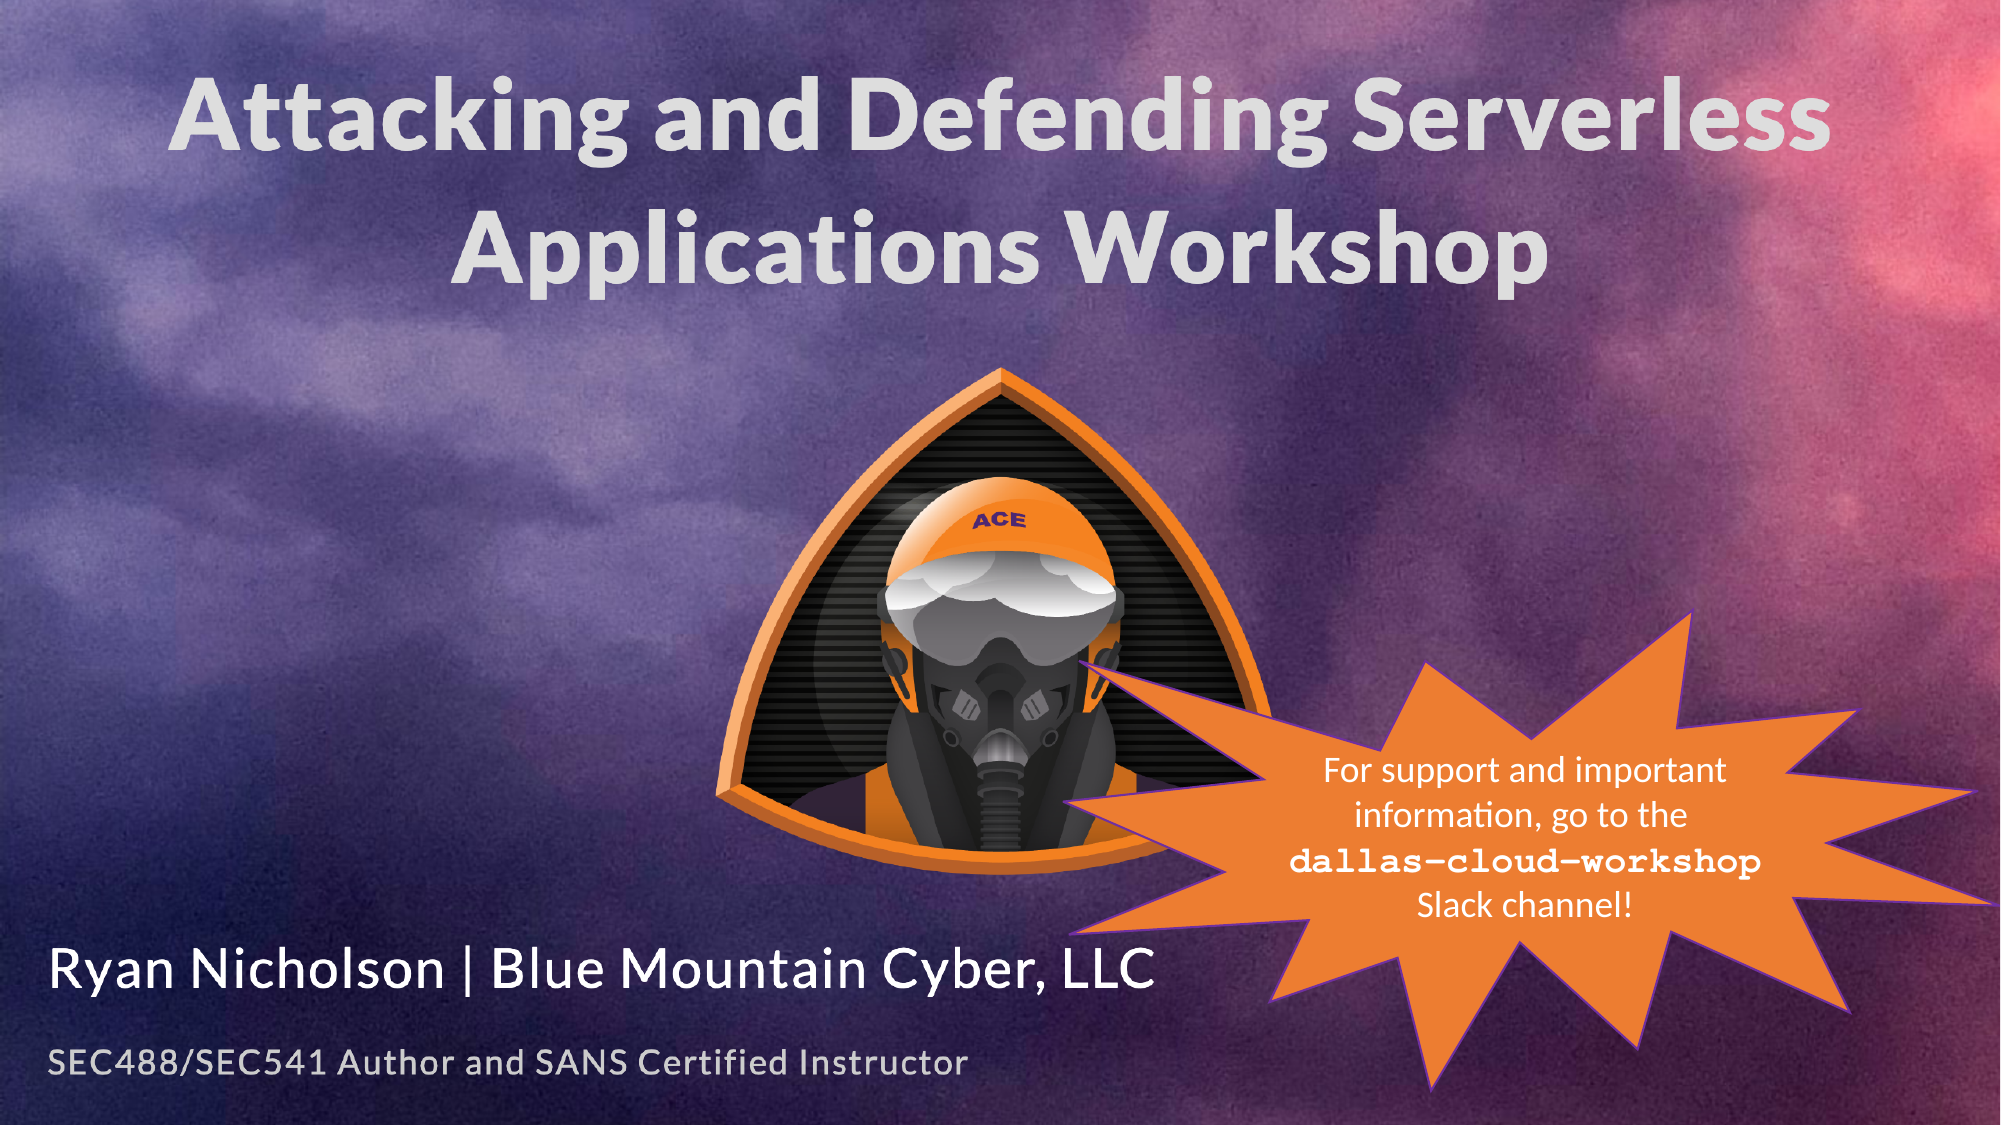

For support and important information, go to the
dallas-cloud-workshop Slack channel!